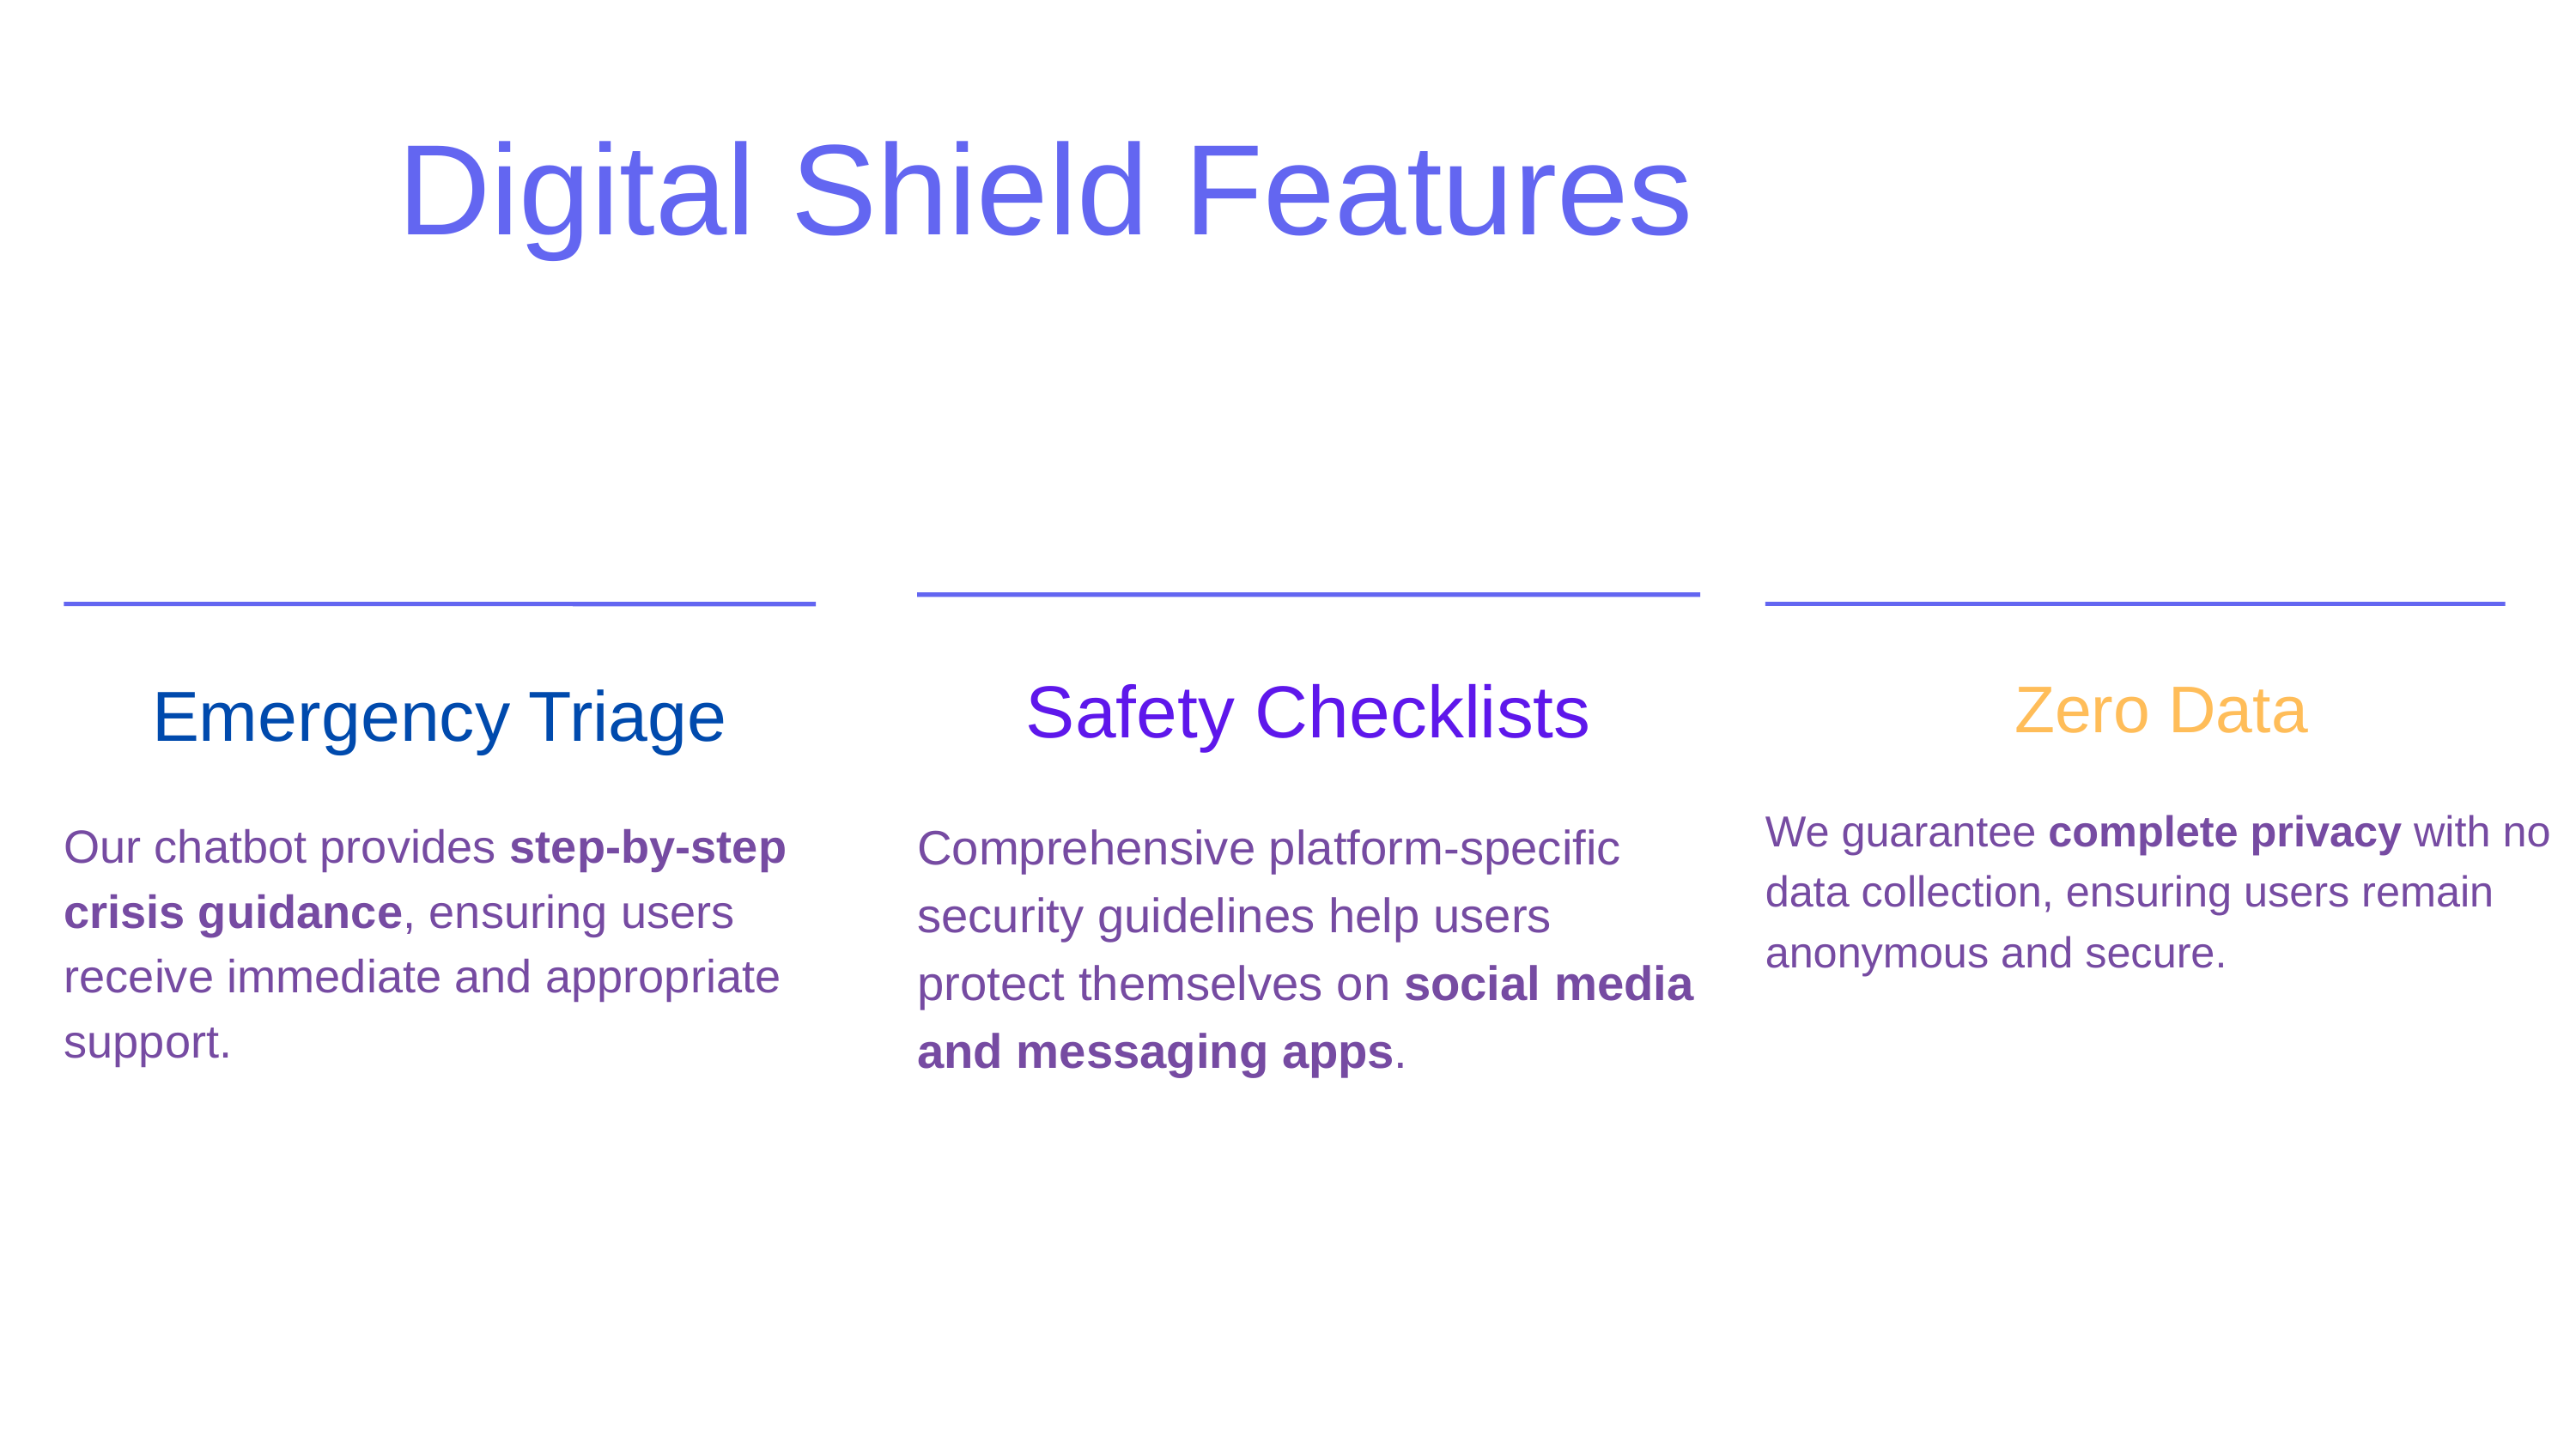

Digital Shield Features

Safety Checklists
Comprehensive platform-specific security guidelines help users protect themselves on social media and messaging apps.

Emergency Triage
Our chatbot provides step-by-step crisis guidance, ensuring users receive immediate and appropriate support.

Zero Data
We guarantee complete privacy with no data collection, ensuring users remain anonymous and secure.